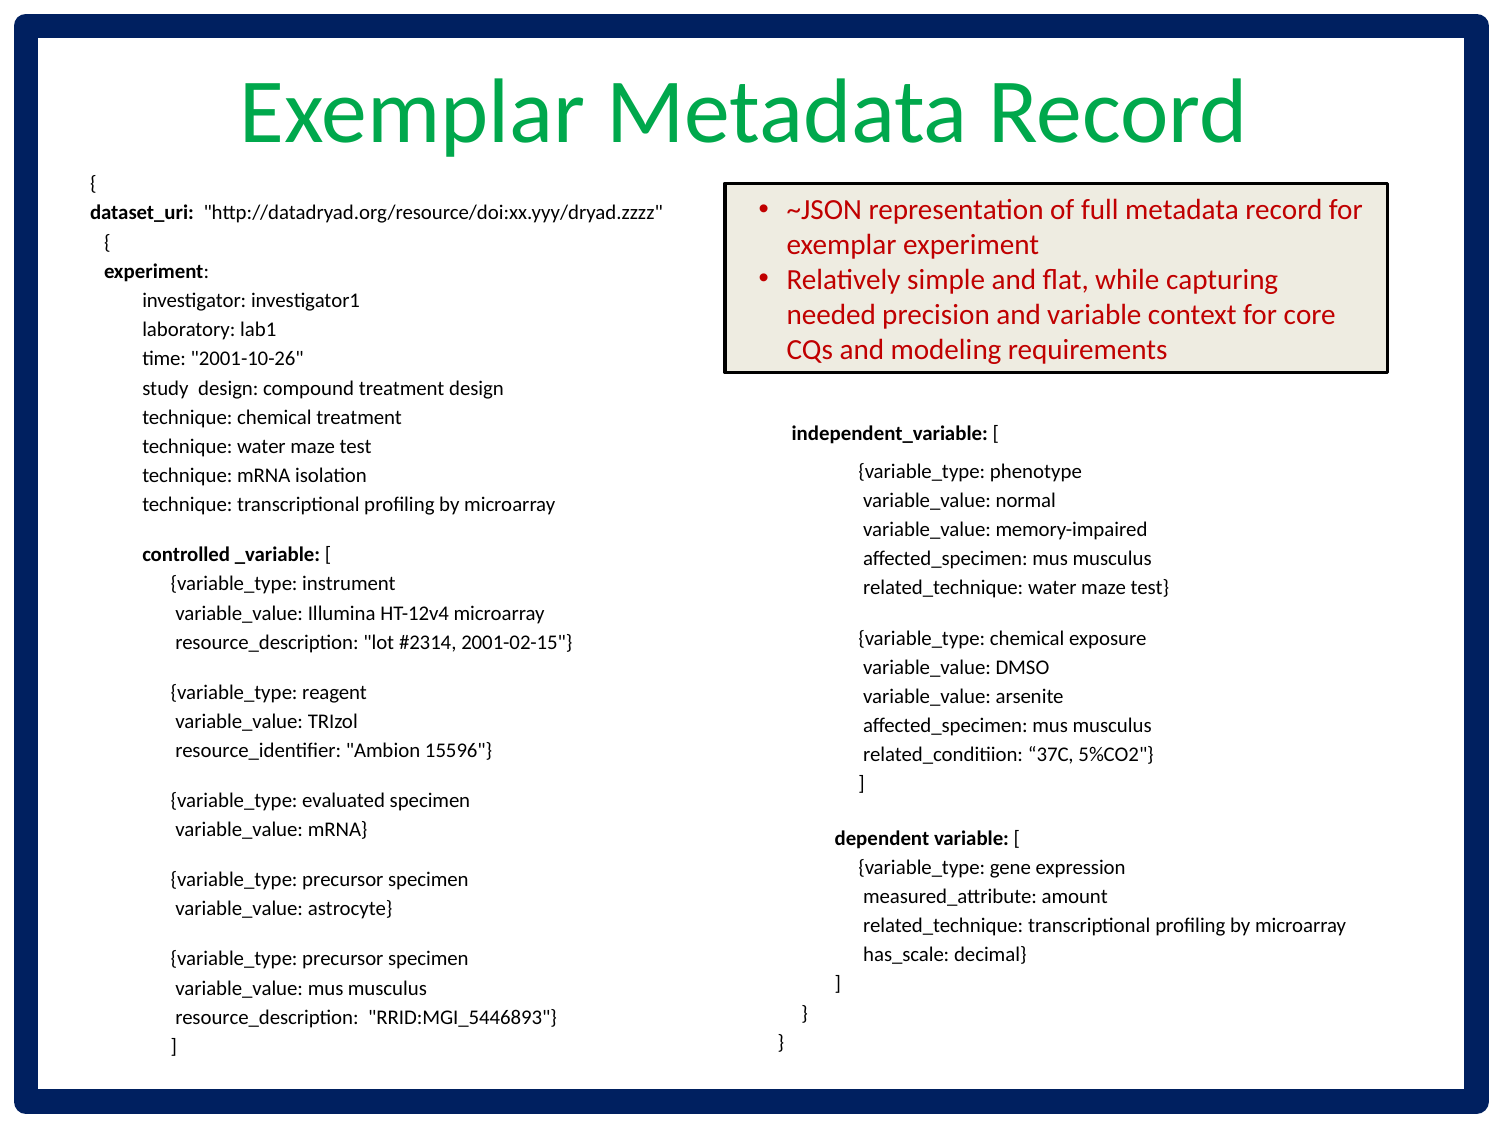

# Exemplar Metadata Record

{
dataset_uri:  "http://datadryad.org/resource/doi:xx.yyy/dryad.zzzz"
   {
   experiment:
           investigator: investigator1
           laboratory: lab1
           time: "2001-10-26"
           study  design: compound treatment design
           technique: chemical treatment
           technique: water maze test
           technique: mRNA isolation
           technique: transcriptional profiling by microarray
           controlled _variable: [
                 {variable_type: instrument
                  variable_value: Illumina HT-12v4 microarray
                  resource_description: "lot #2314, 2001-02-15"}
                 {variable_type: reagent
                  variable_value: TRIzol
                  resource_identifier: "Ambion 15596"}
                 {variable_type: evaluated specimen
                  variable_value: mRNA}
                 {variable_type: precursor specimen
                  variable_value: astrocyte}
                 {variable_type: precursor specimen
                  variable_value: mus musculus
                  resource_description:  "RRID:MGI_5446893"}
                 ]

~JSON representation of full metadata record for exemplar experiment
Relatively simple and flat, while capturing needed precision and variable context for core CQs and modeling requirements
   independent_variable: [
                 {variable_type: phenotype
                  variable_value: normal
                  variable_value: memory-impaired
                  affected_specimen: mus musculus
                  related_technique: water maze test}
                 {variable_type: chemical exposure
                  variable_value: DMSO
                  variable_value: arsenite
                  affected_specimen: mus musculus
                  related_conditiion: “37C, 5%CO2"}
                 ]
            dependent variable: [
                 {variable_type: gene expression
                  measured_attribute: amount
                  related_technique: transcriptional profiling by microarray
                  has_scale: decimal}
            ]
     }
}